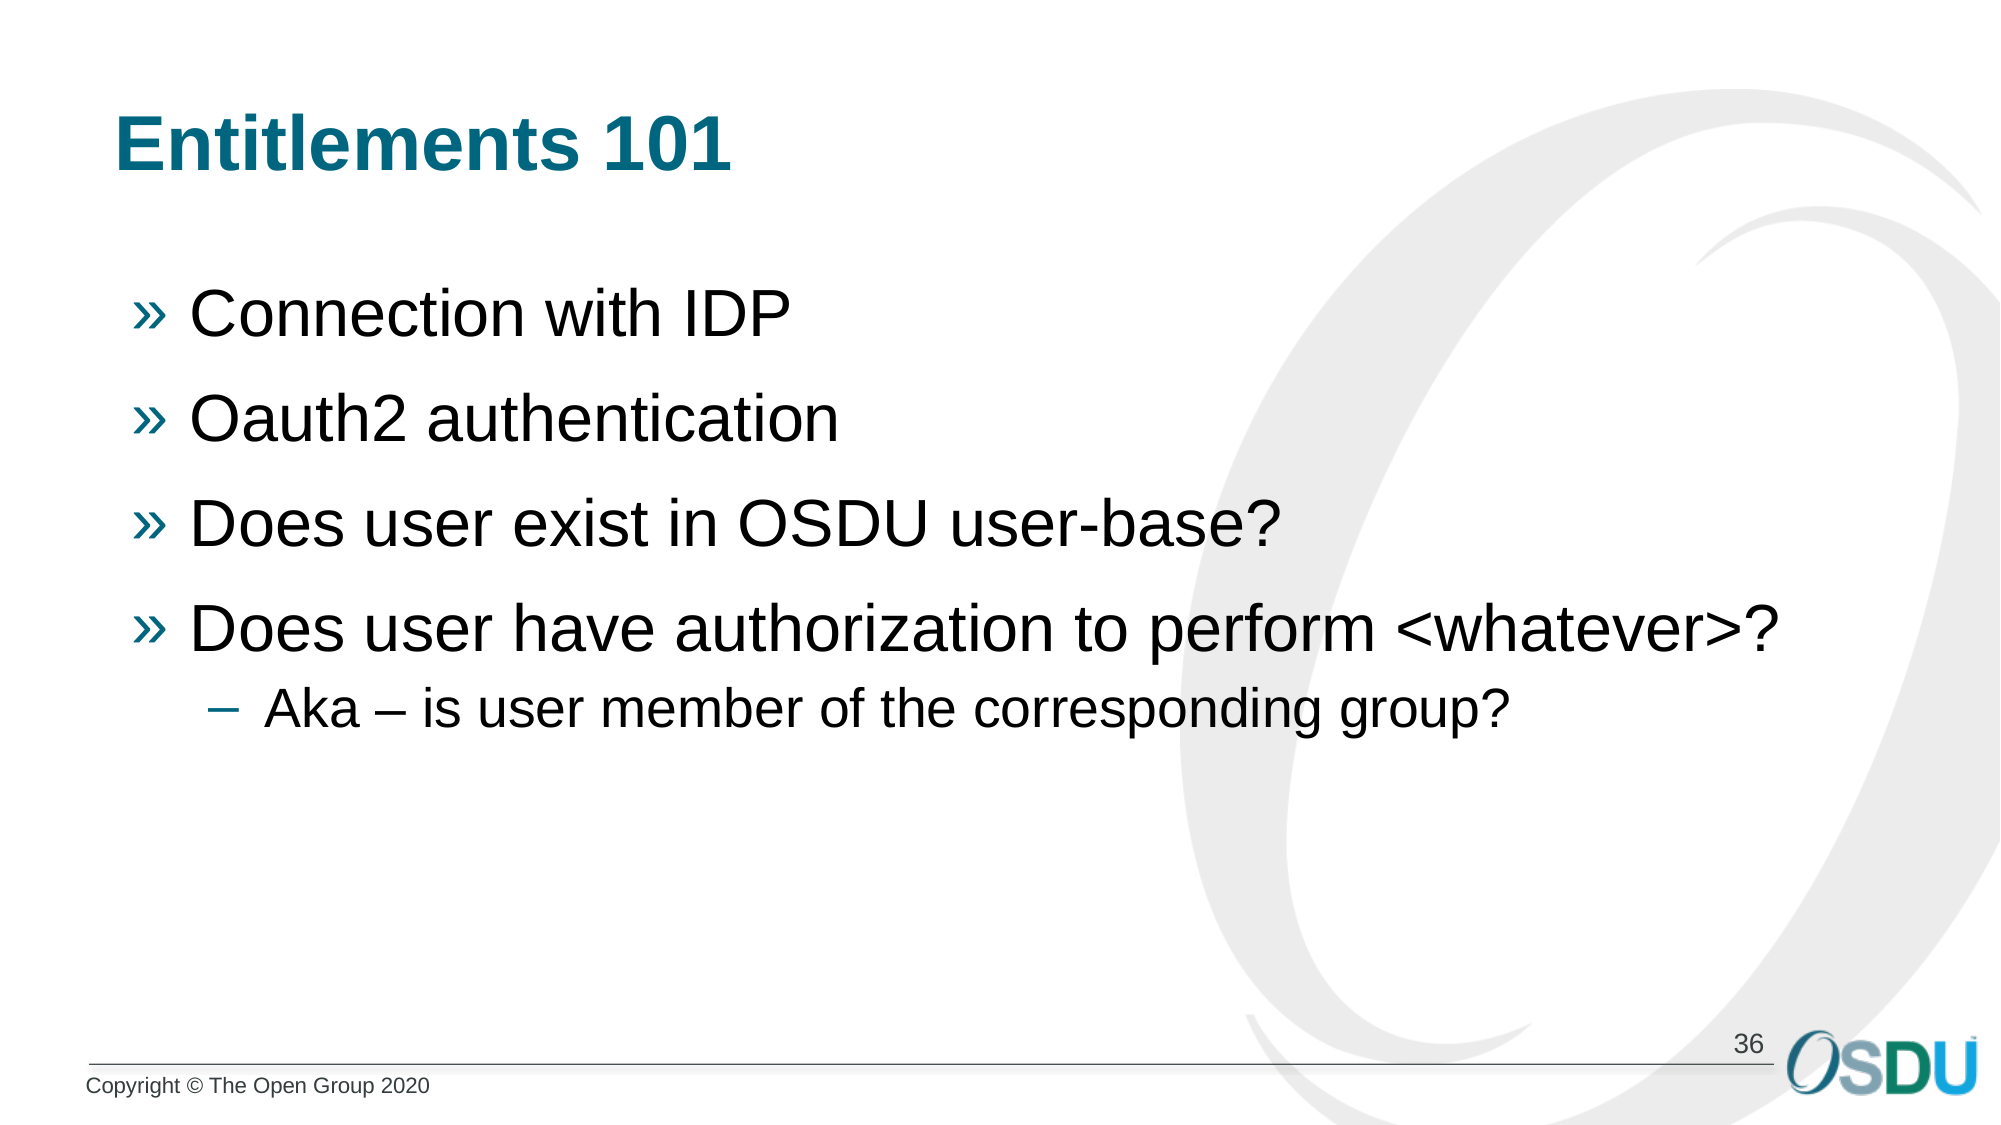

# Entitlements 101
Connection with IDP
Oauth2 authentication
Does user exist in OSDU user-base?
Does user have authorization to perform <whatever>?
Aka – is user member of the corresponding group?

36